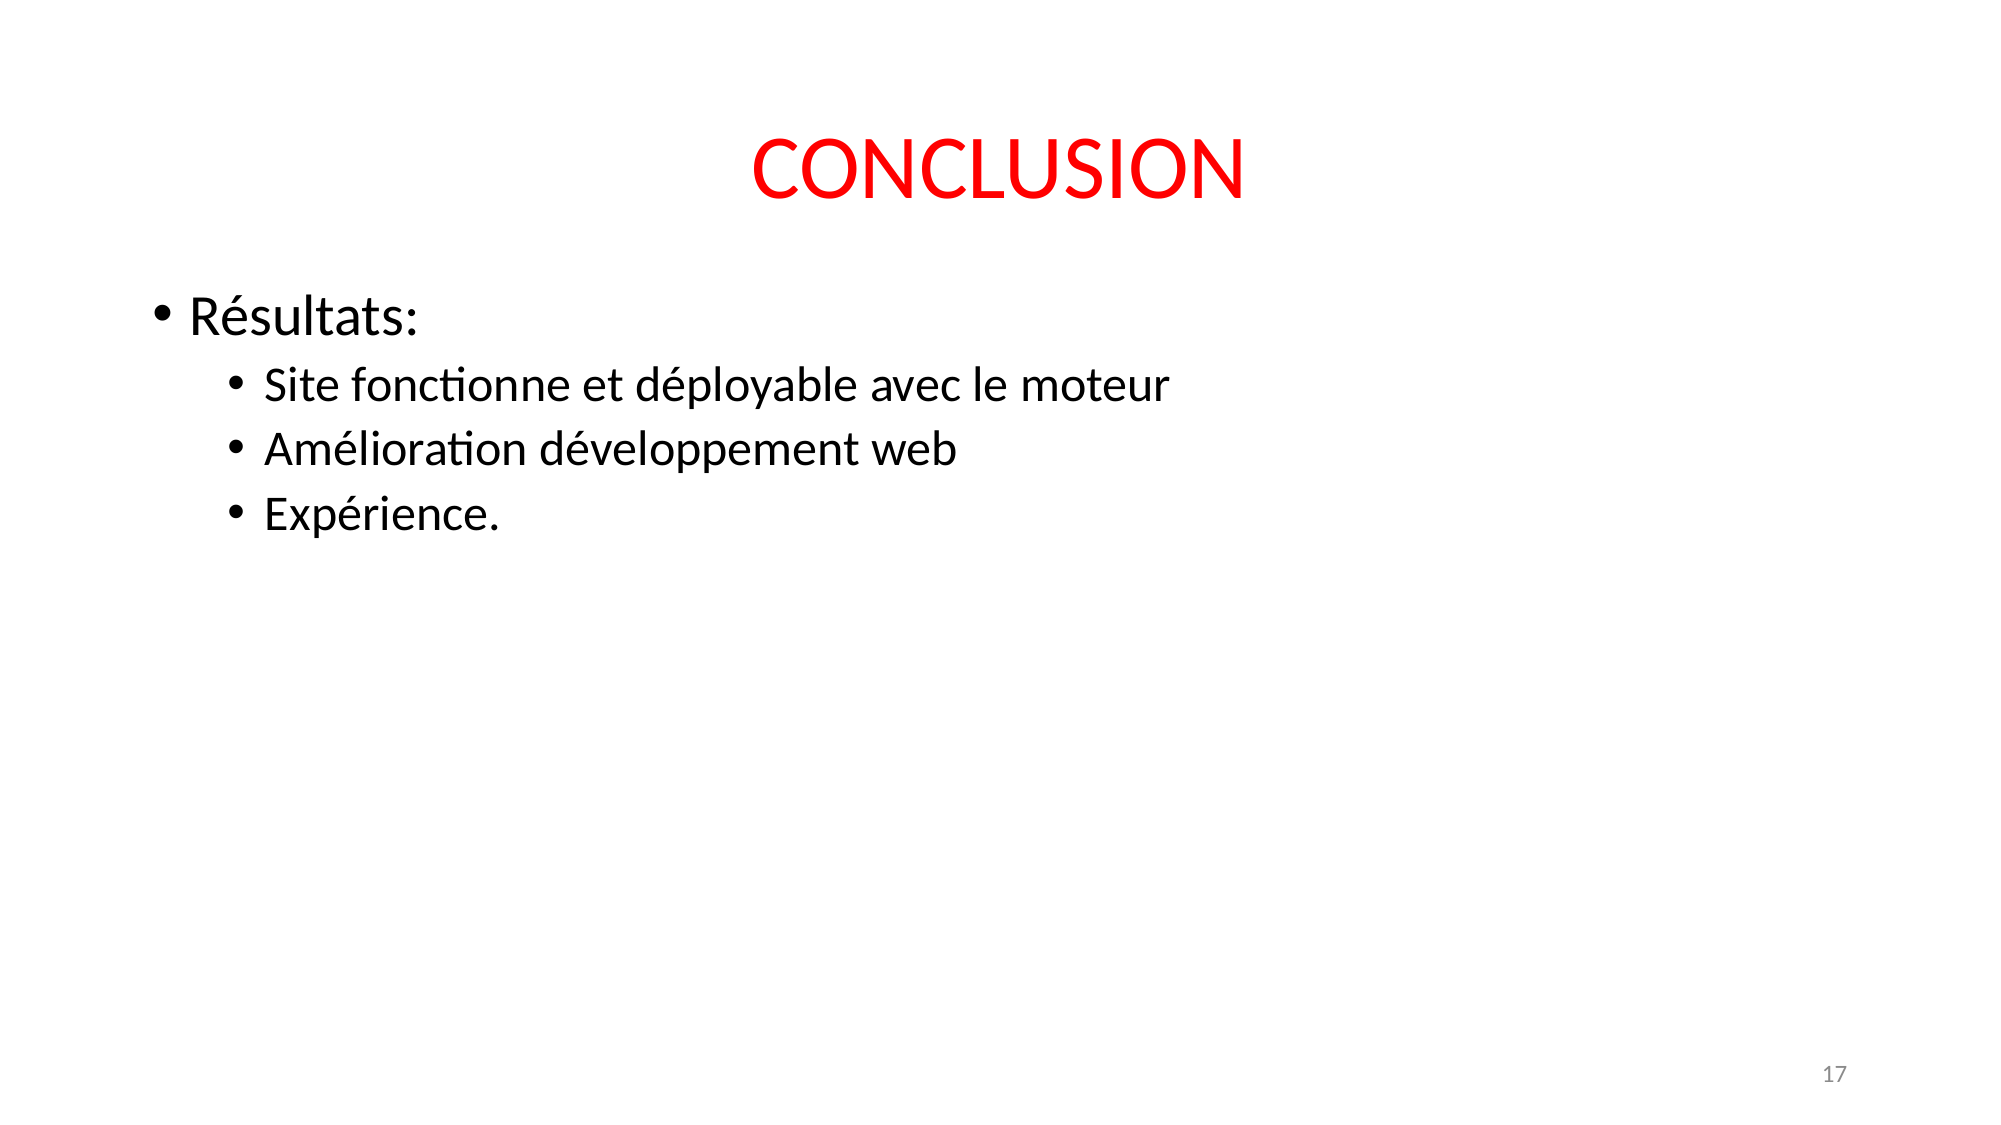

# CONCLUSION
Résultats:
Site fonctionne et déployable avec le moteur
Amélioration développement web
Expérience.

17